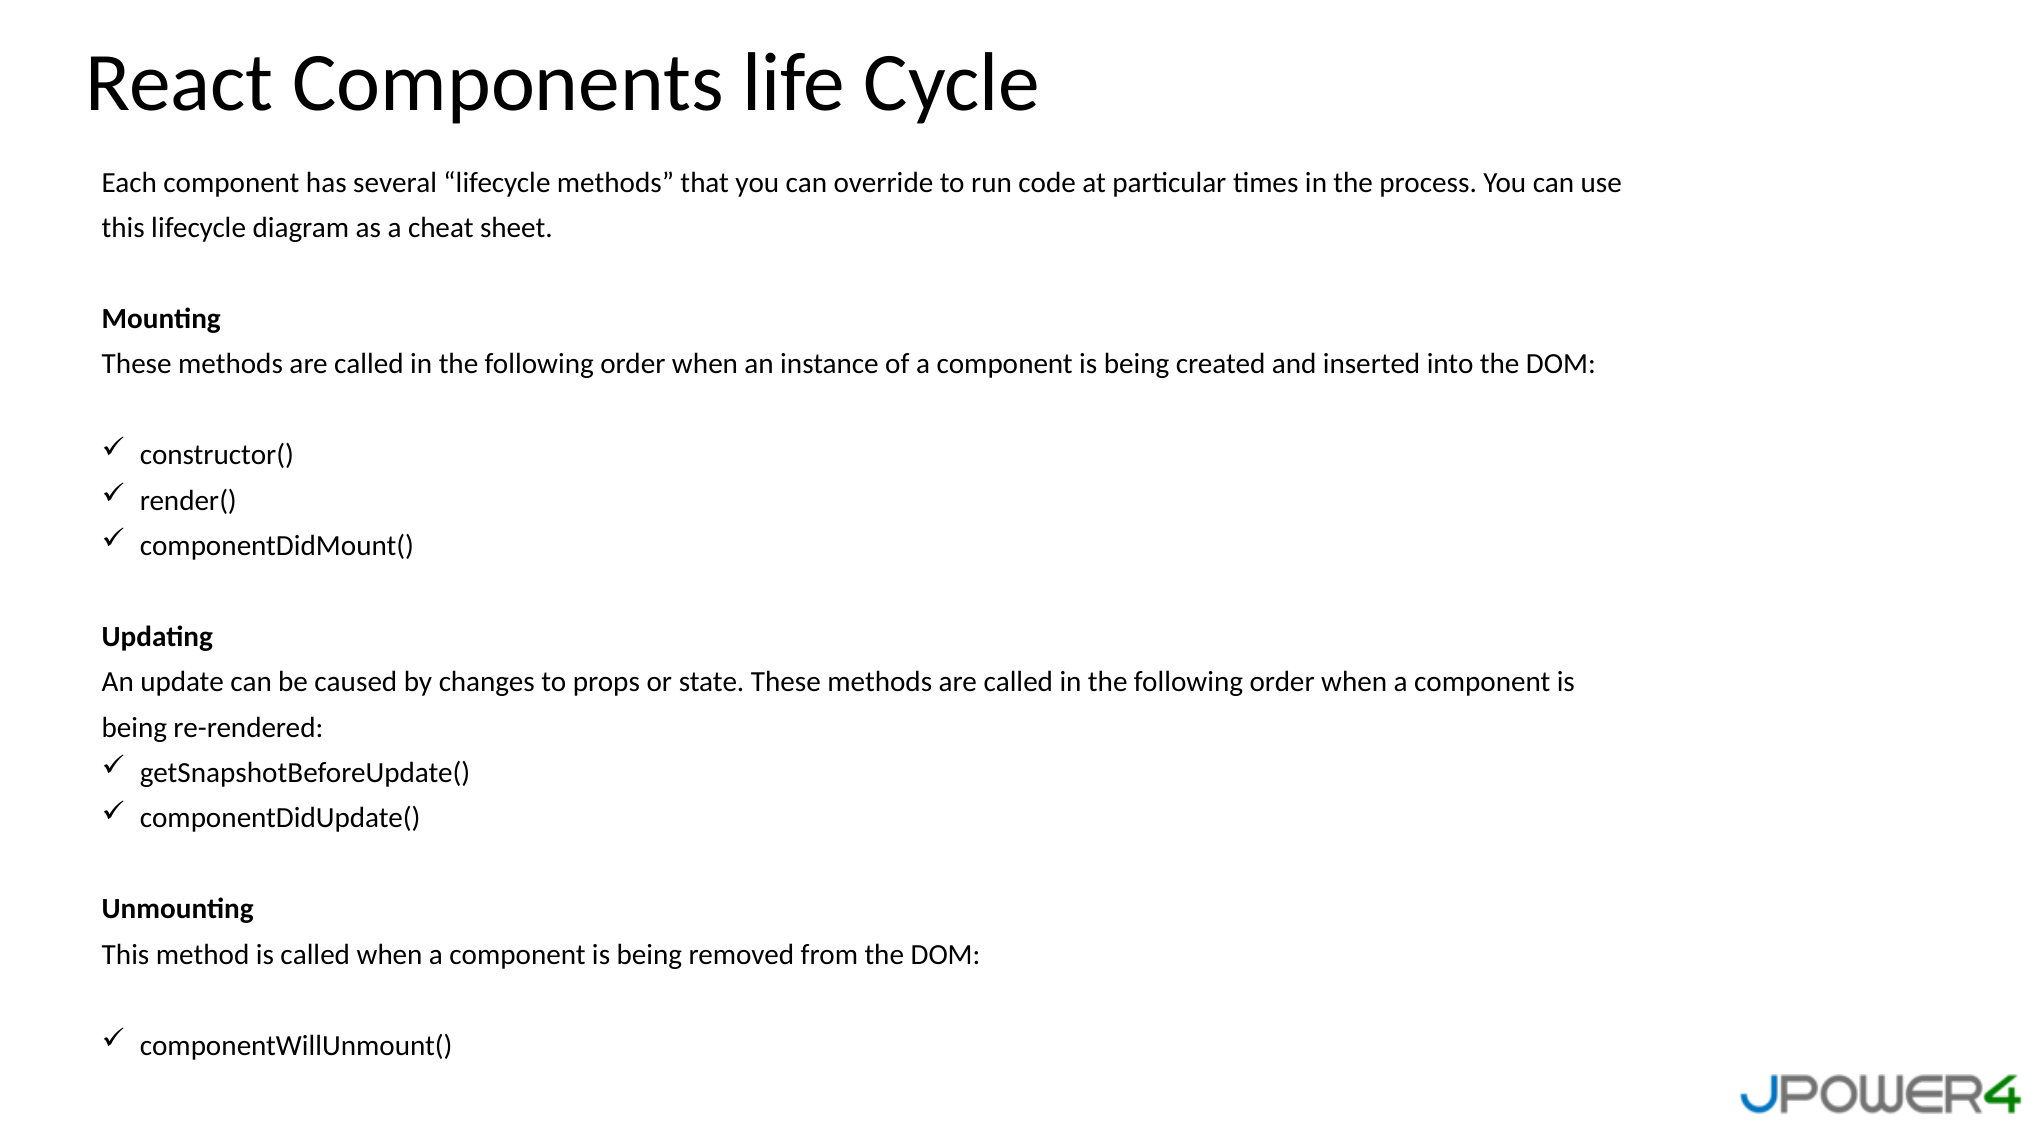

React Components life Cycle
Each component has several “lifecycle methods” that you can override to run code at particular times in the process. You can use this lifecycle diagram as a cheat sheet.

Mounting
These methods are called in the following order when an instance of a component is being created and inserted into the DOM:

constructor()
render()
componentDidMount()

Updating
An update can be caused by changes to props or state. These methods are called in the following order when a component is being re-rendered:
getSnapshotBeforeUpdate()
componentDidUpdate()

Unmounting
This method is called when a component is being removed from the DOM:

componentWillUnmount()